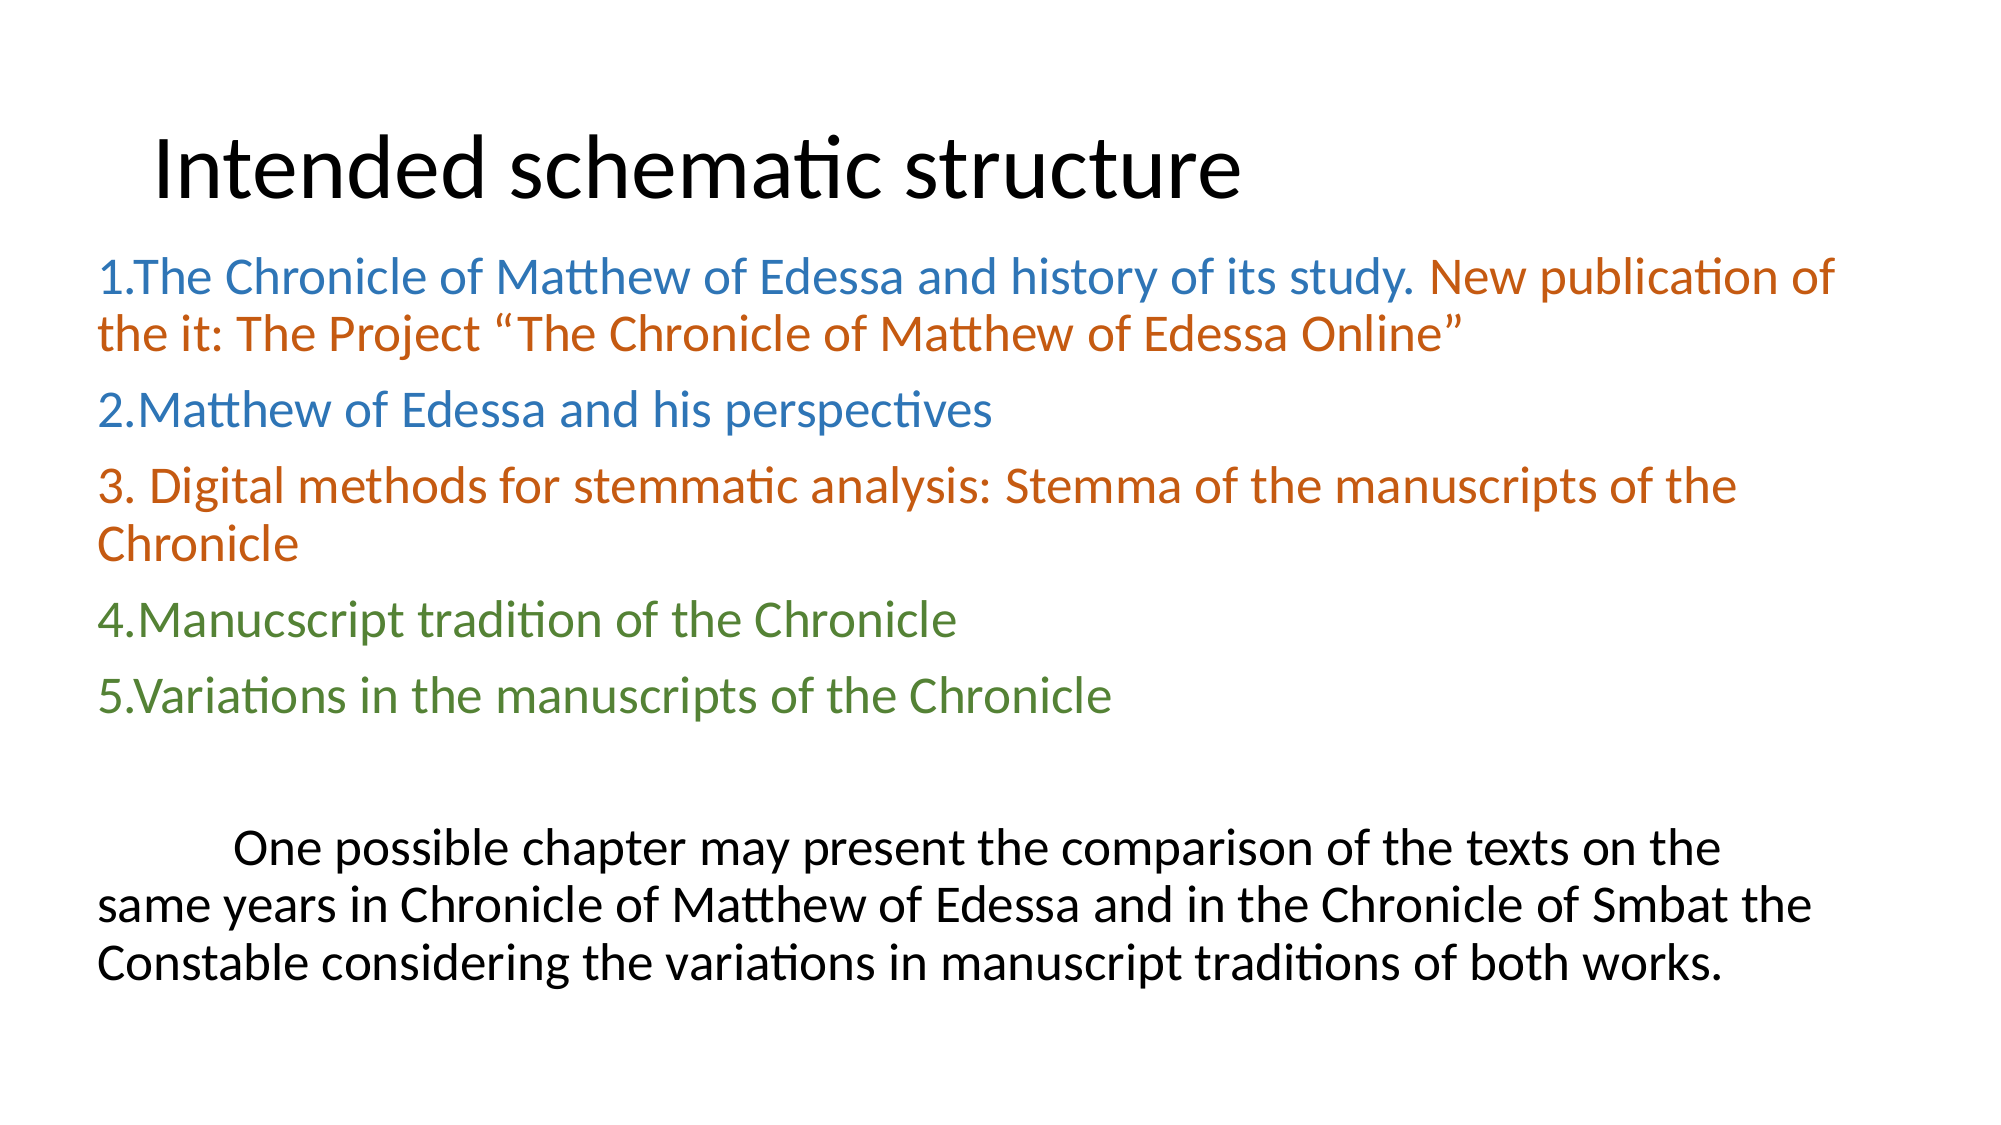

# Intended schematic structure
1.The Chronicle of Matthew of Edessa and history of its study. New publication of the it: The Project “The Chronicle of Matthew of Edessa Online”
2.Matthew of Edessa and his perspectives
3. Digital methods for stemmatic analysis: Stemma of the manuscripts of the Chronicle
4.Manucscript tradition of the Chronicle
5.Variations in the manuscripts of the Chronicle

	One possible chapter may present the comparison of the texts on the same years in Chronicle of Matthew of Edessa and in the Chronicle of Smbat the Constable considering the variations in manuscript traditions of both works.